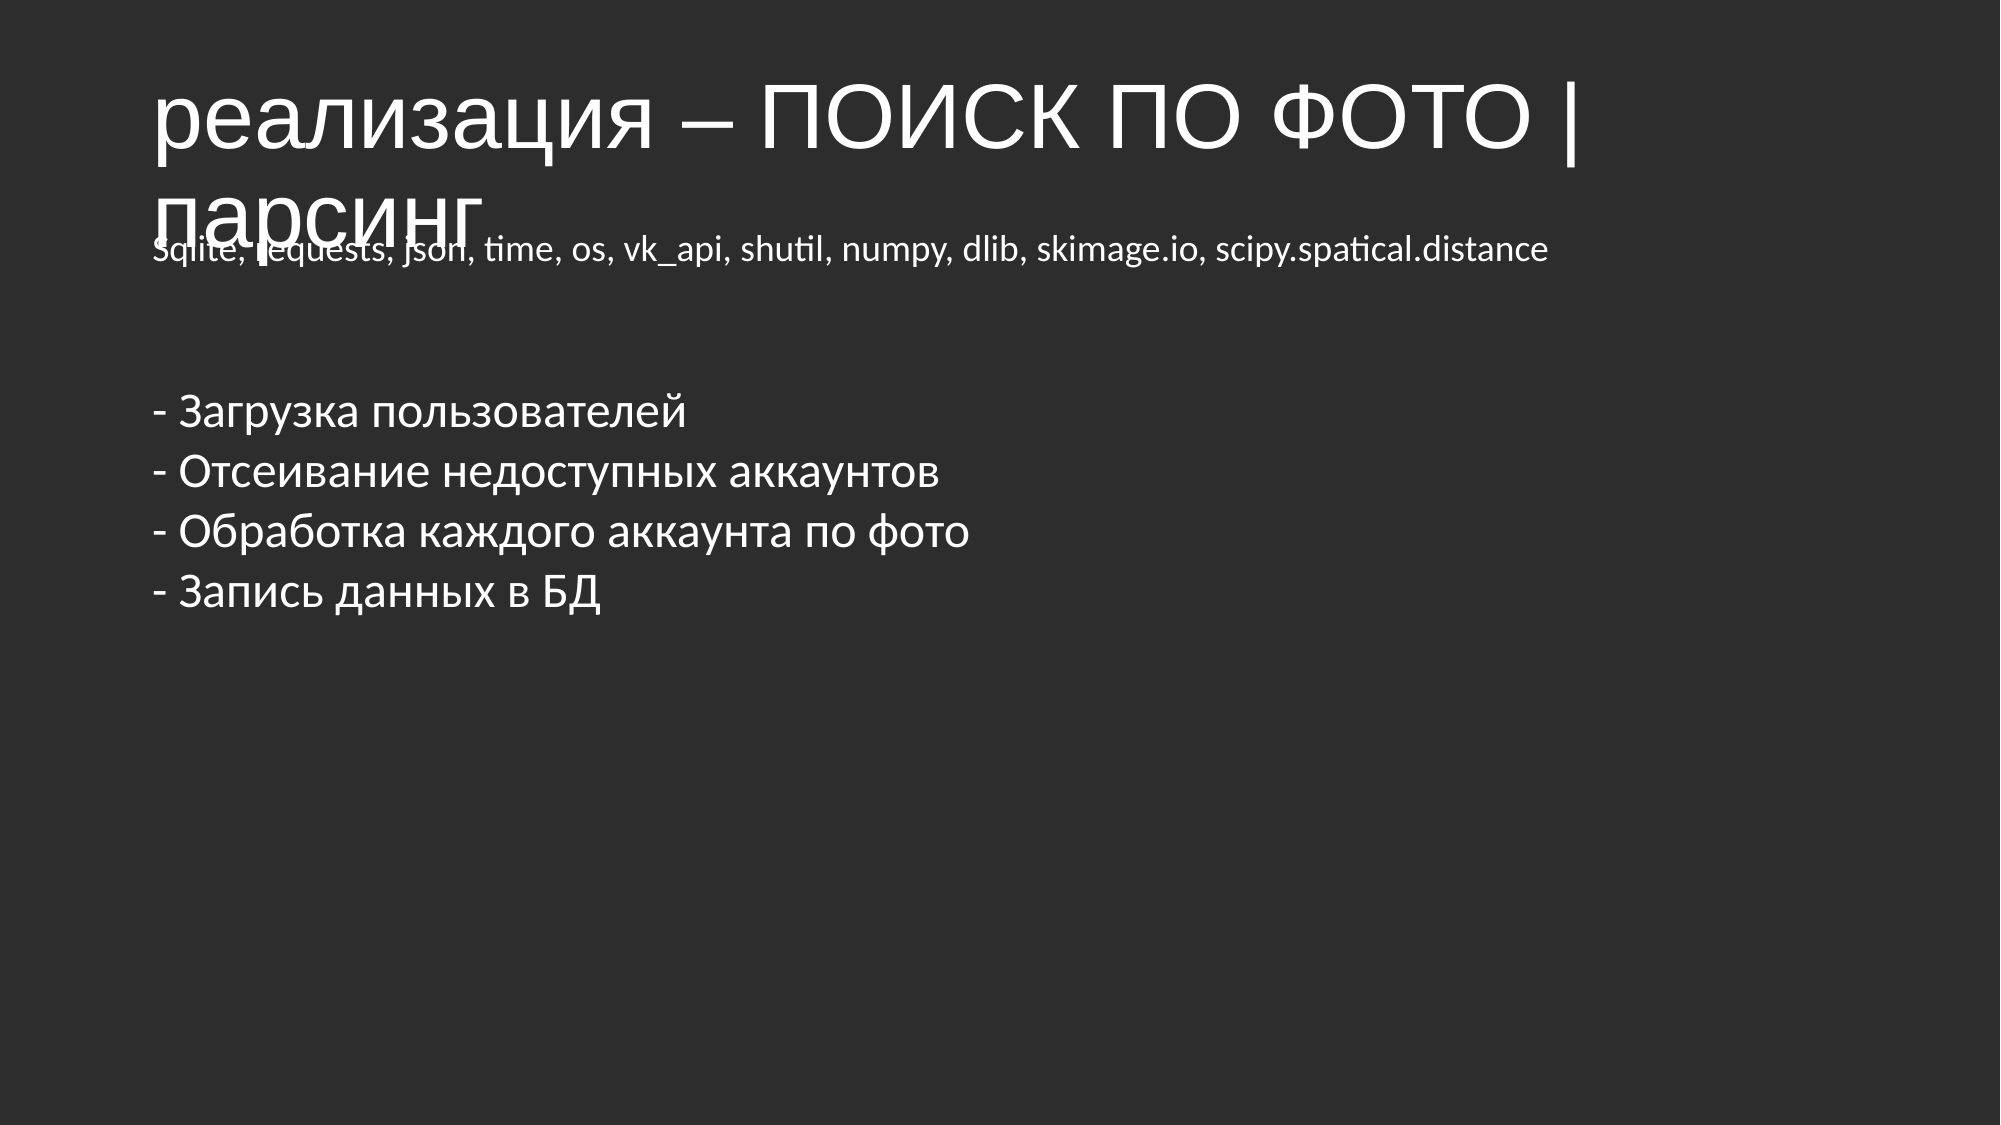

# реализация – ПОИСК ПО ФОТО | парсинг
Sqlite, requests, json, time, os, vk_api, shutil, numpy, dlib, skimage.io, scipy.spatical.distance
- Загрузка пользователей
- Отсеивание недоступных аккаунтов
- Обработка каждого аккаунта по фото
- Запись данных в БД